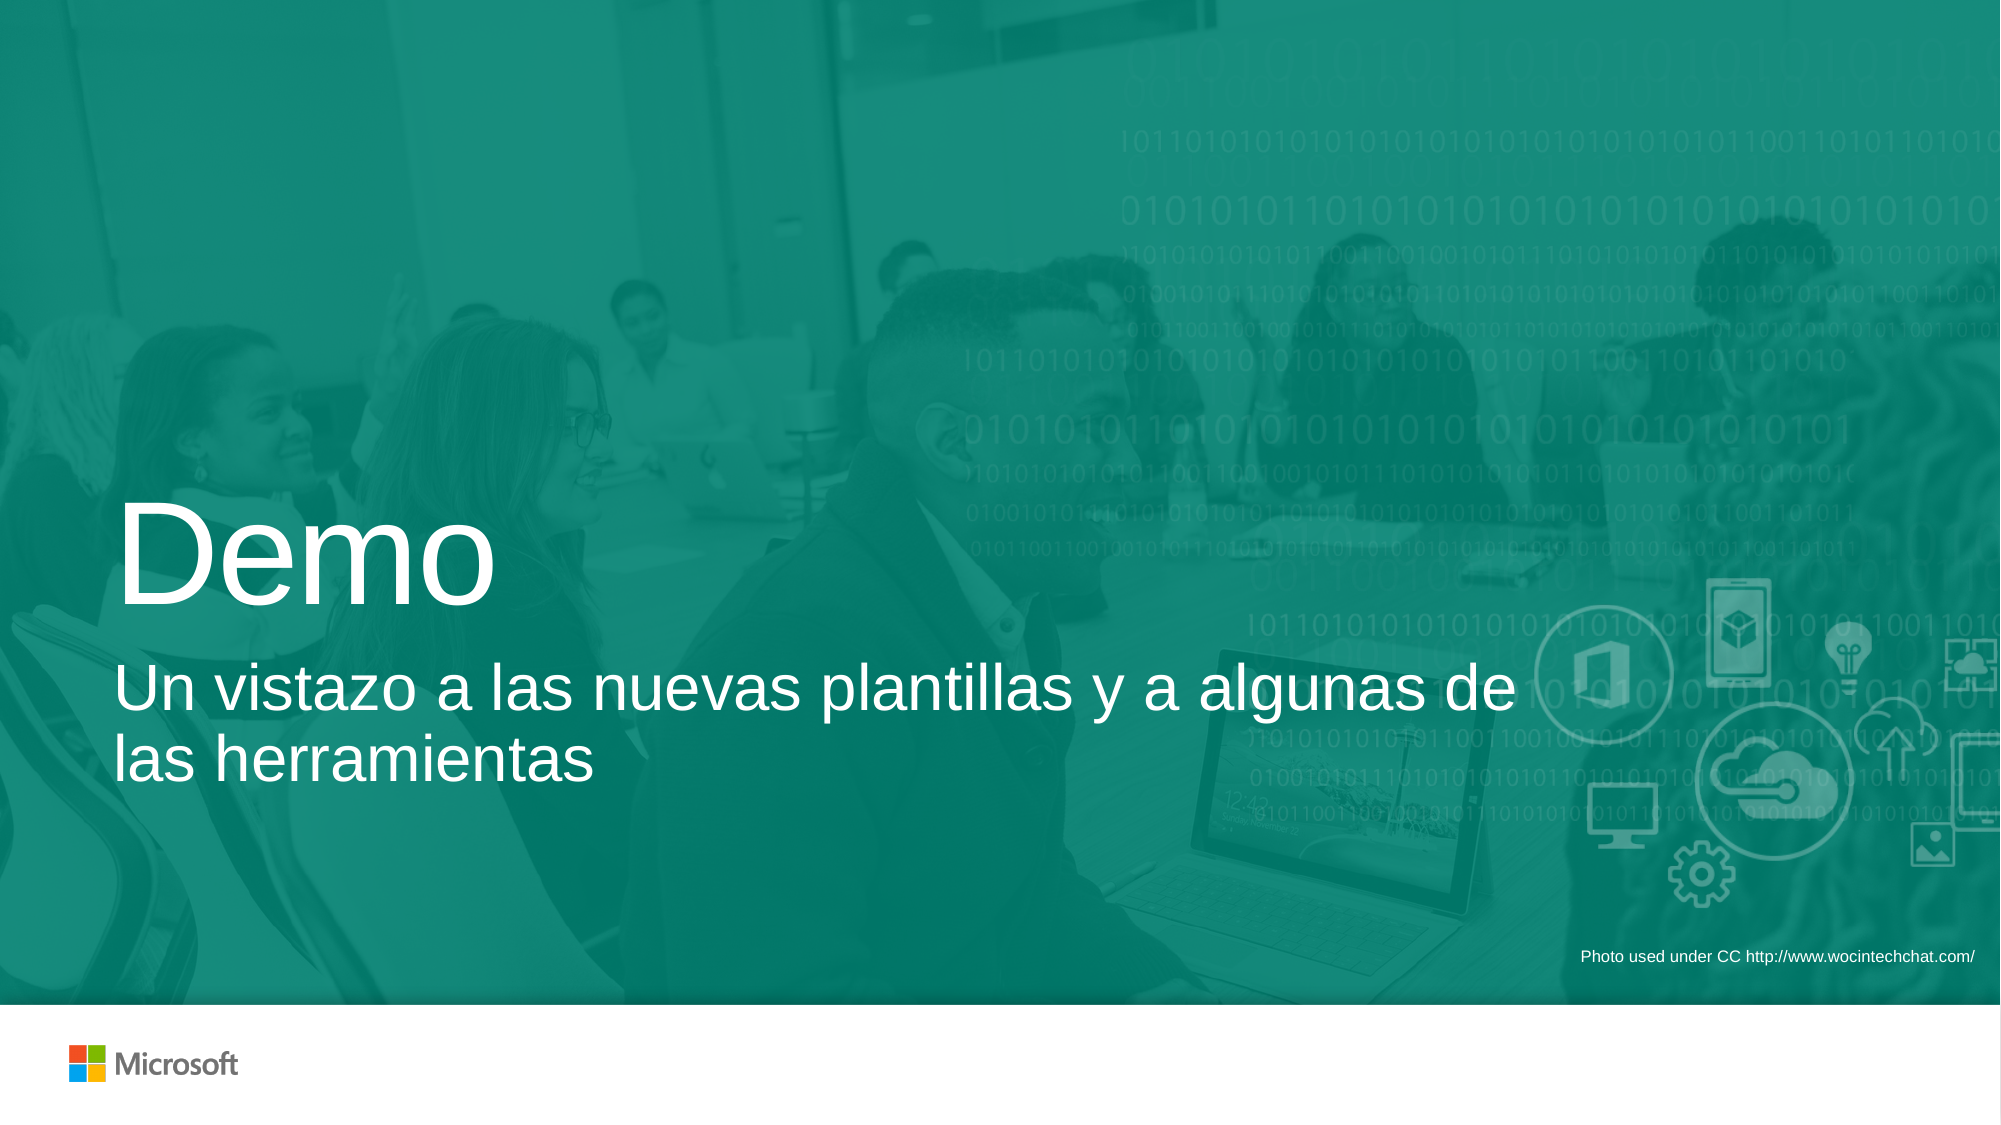

# Demo
Un vistazo a las nuevas plantillas y a algunas de las herramientas